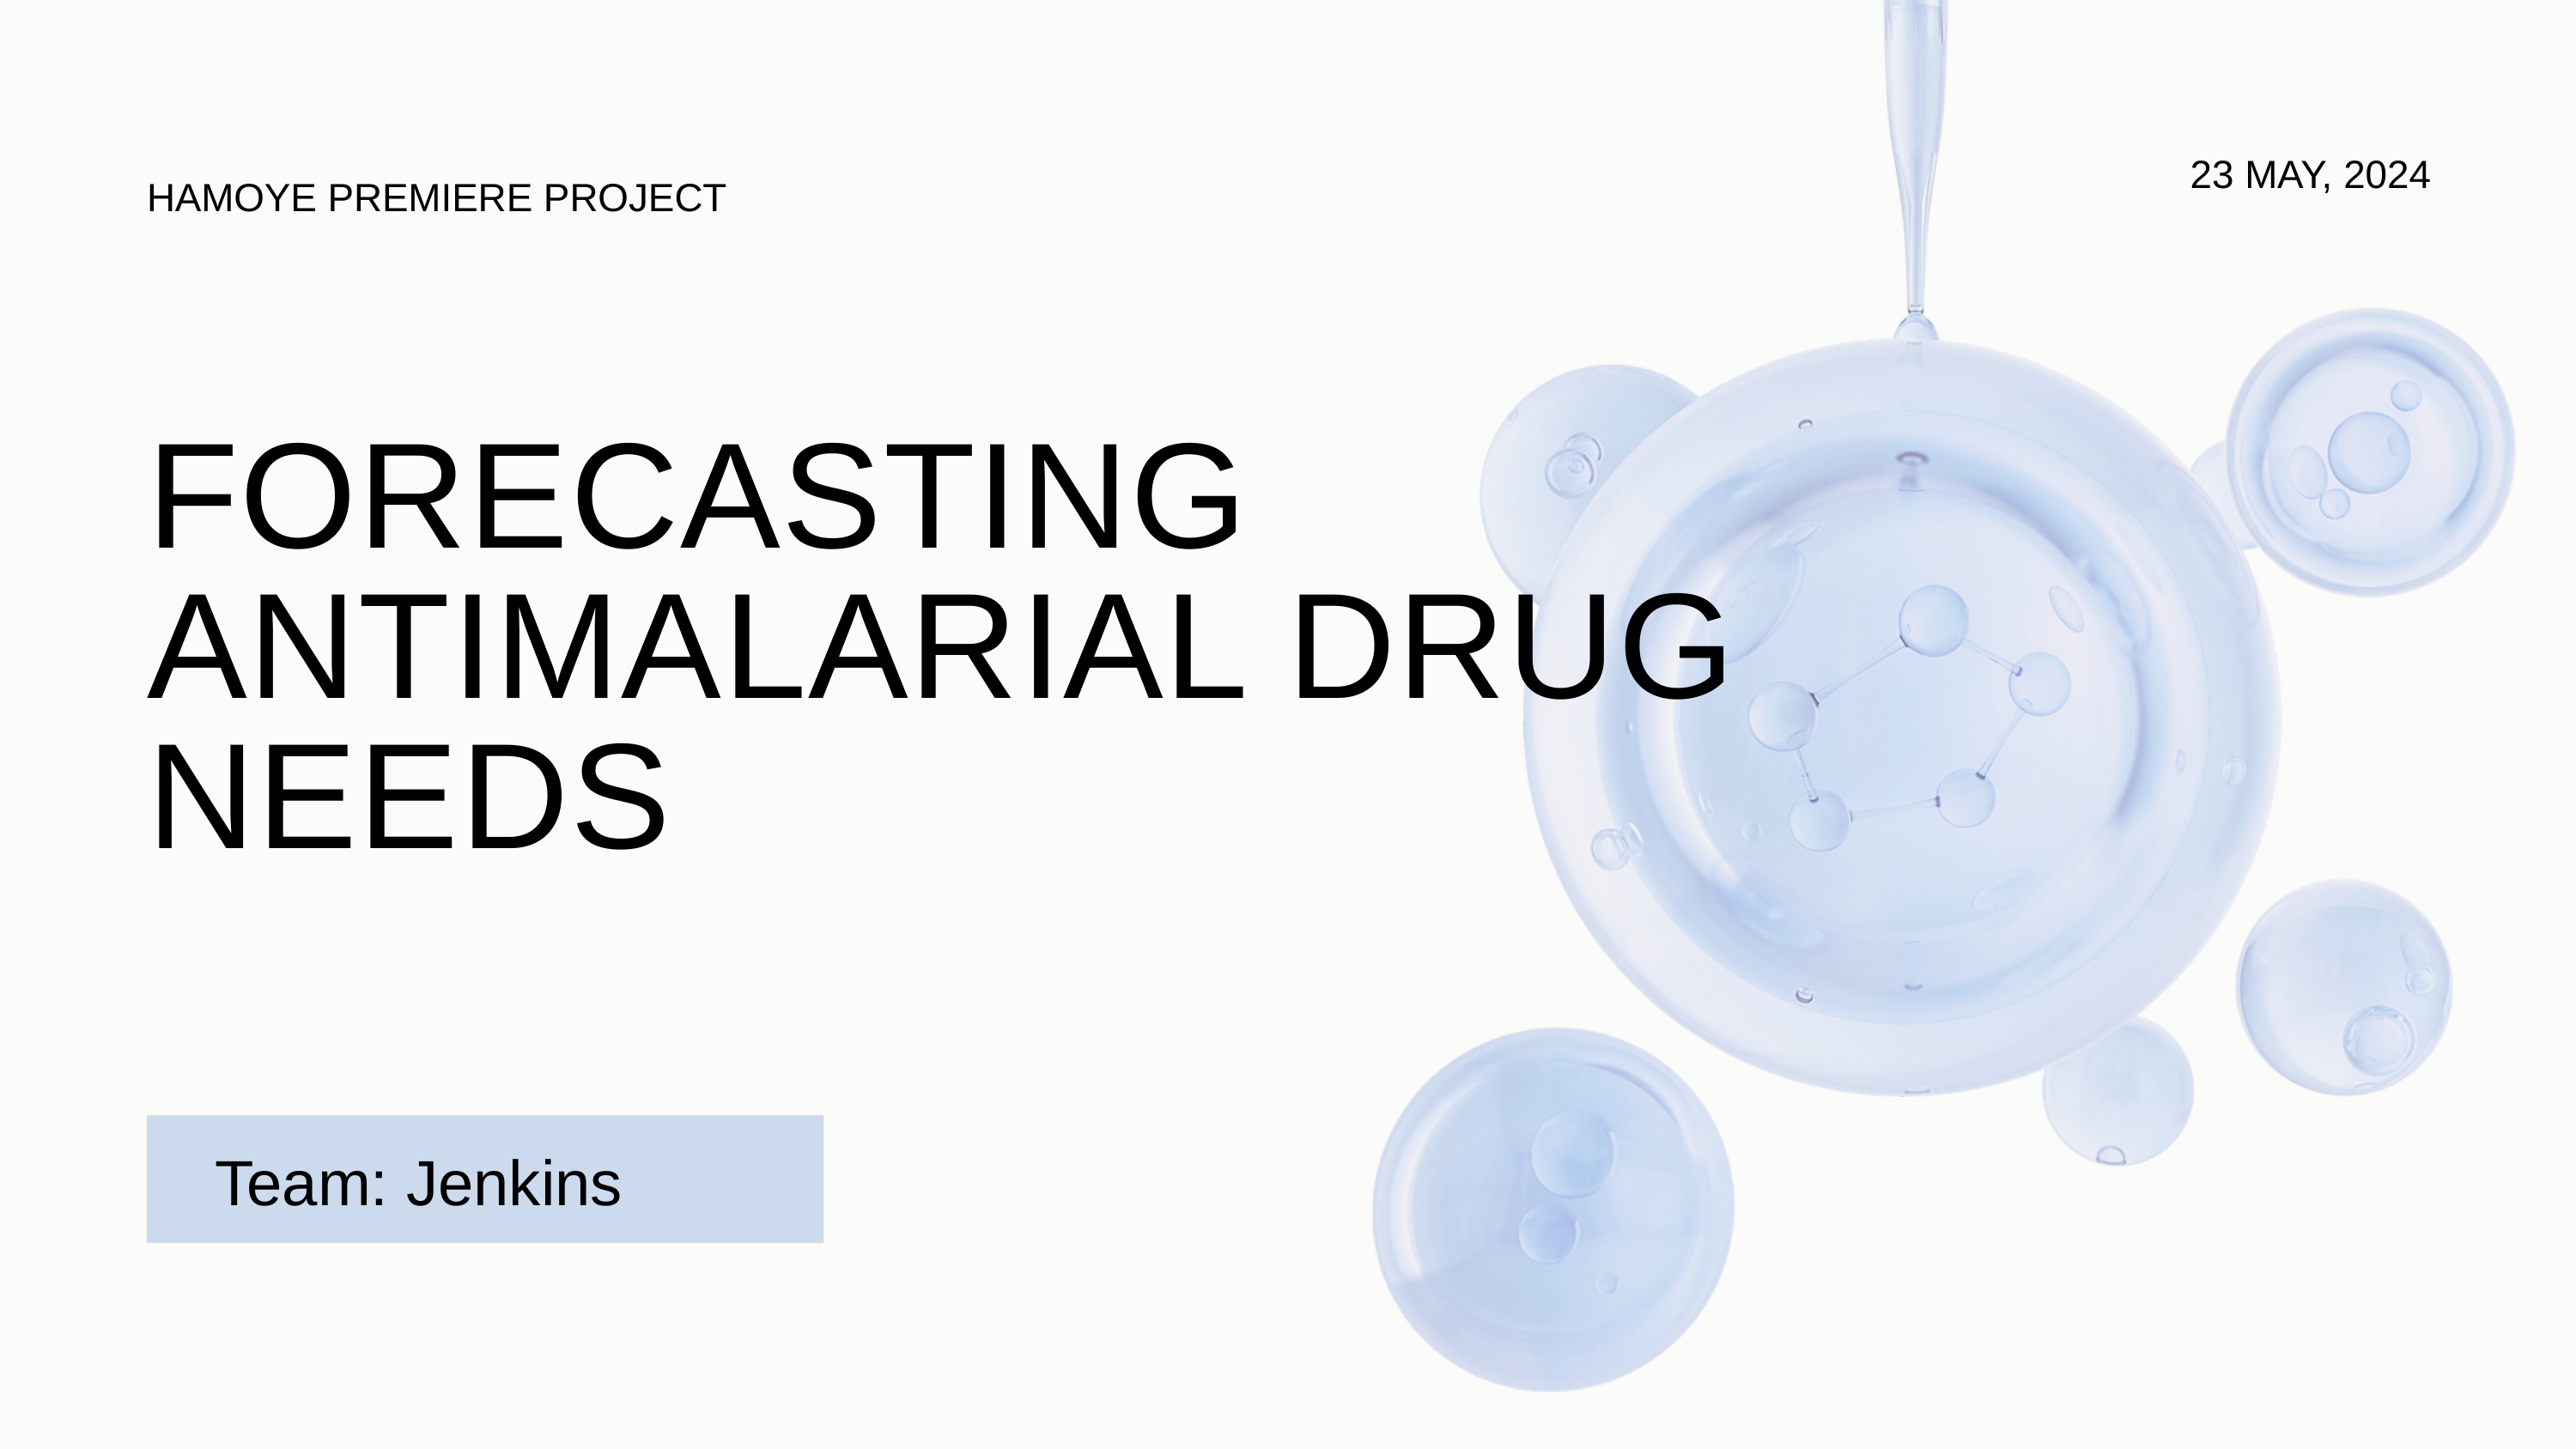

23 MAY, 2024
HAMOYE PREMIERE PROJECT
FORECASTING ANTIMALARIAL DRUG NEEDS

Team: Jenkins